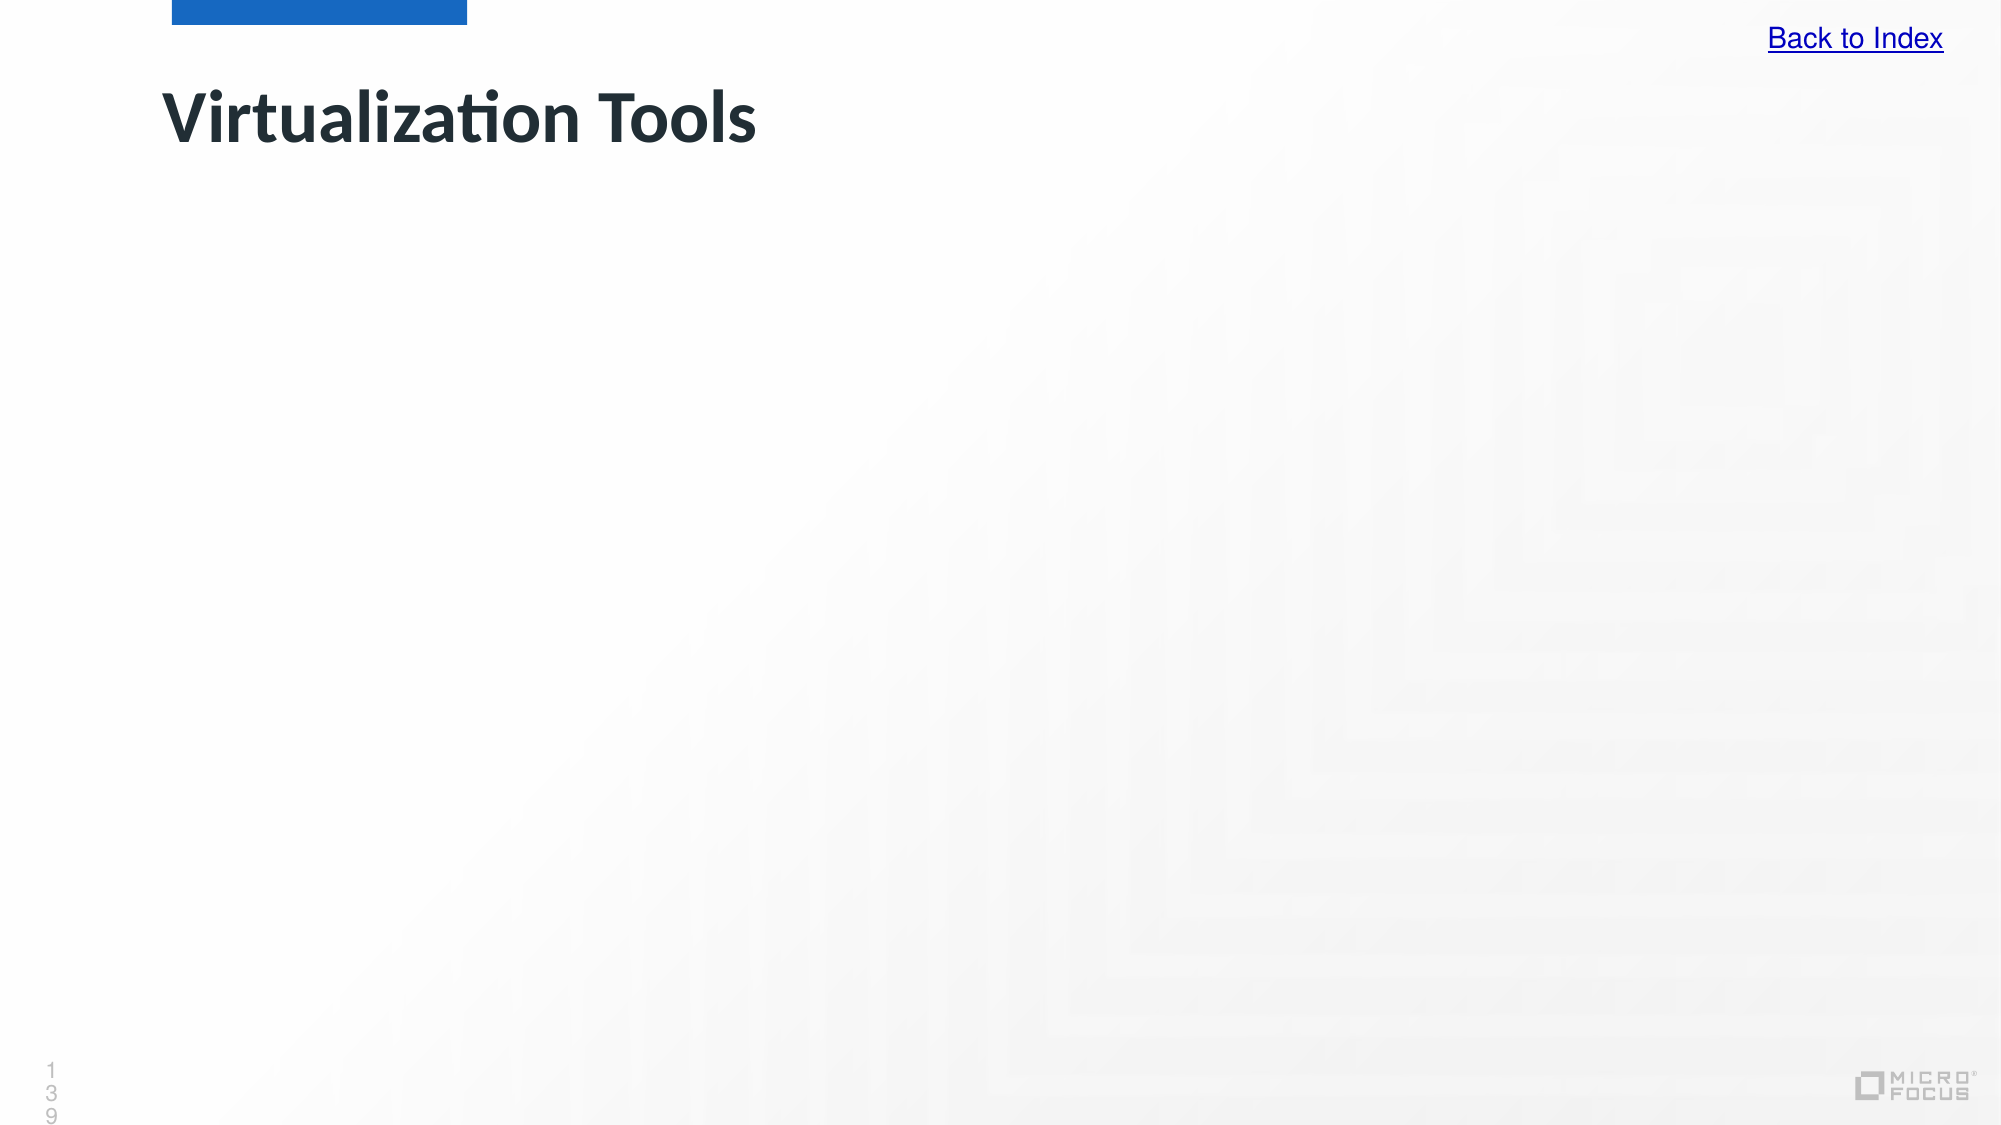

Back to Index
# Virtualization Tools
139